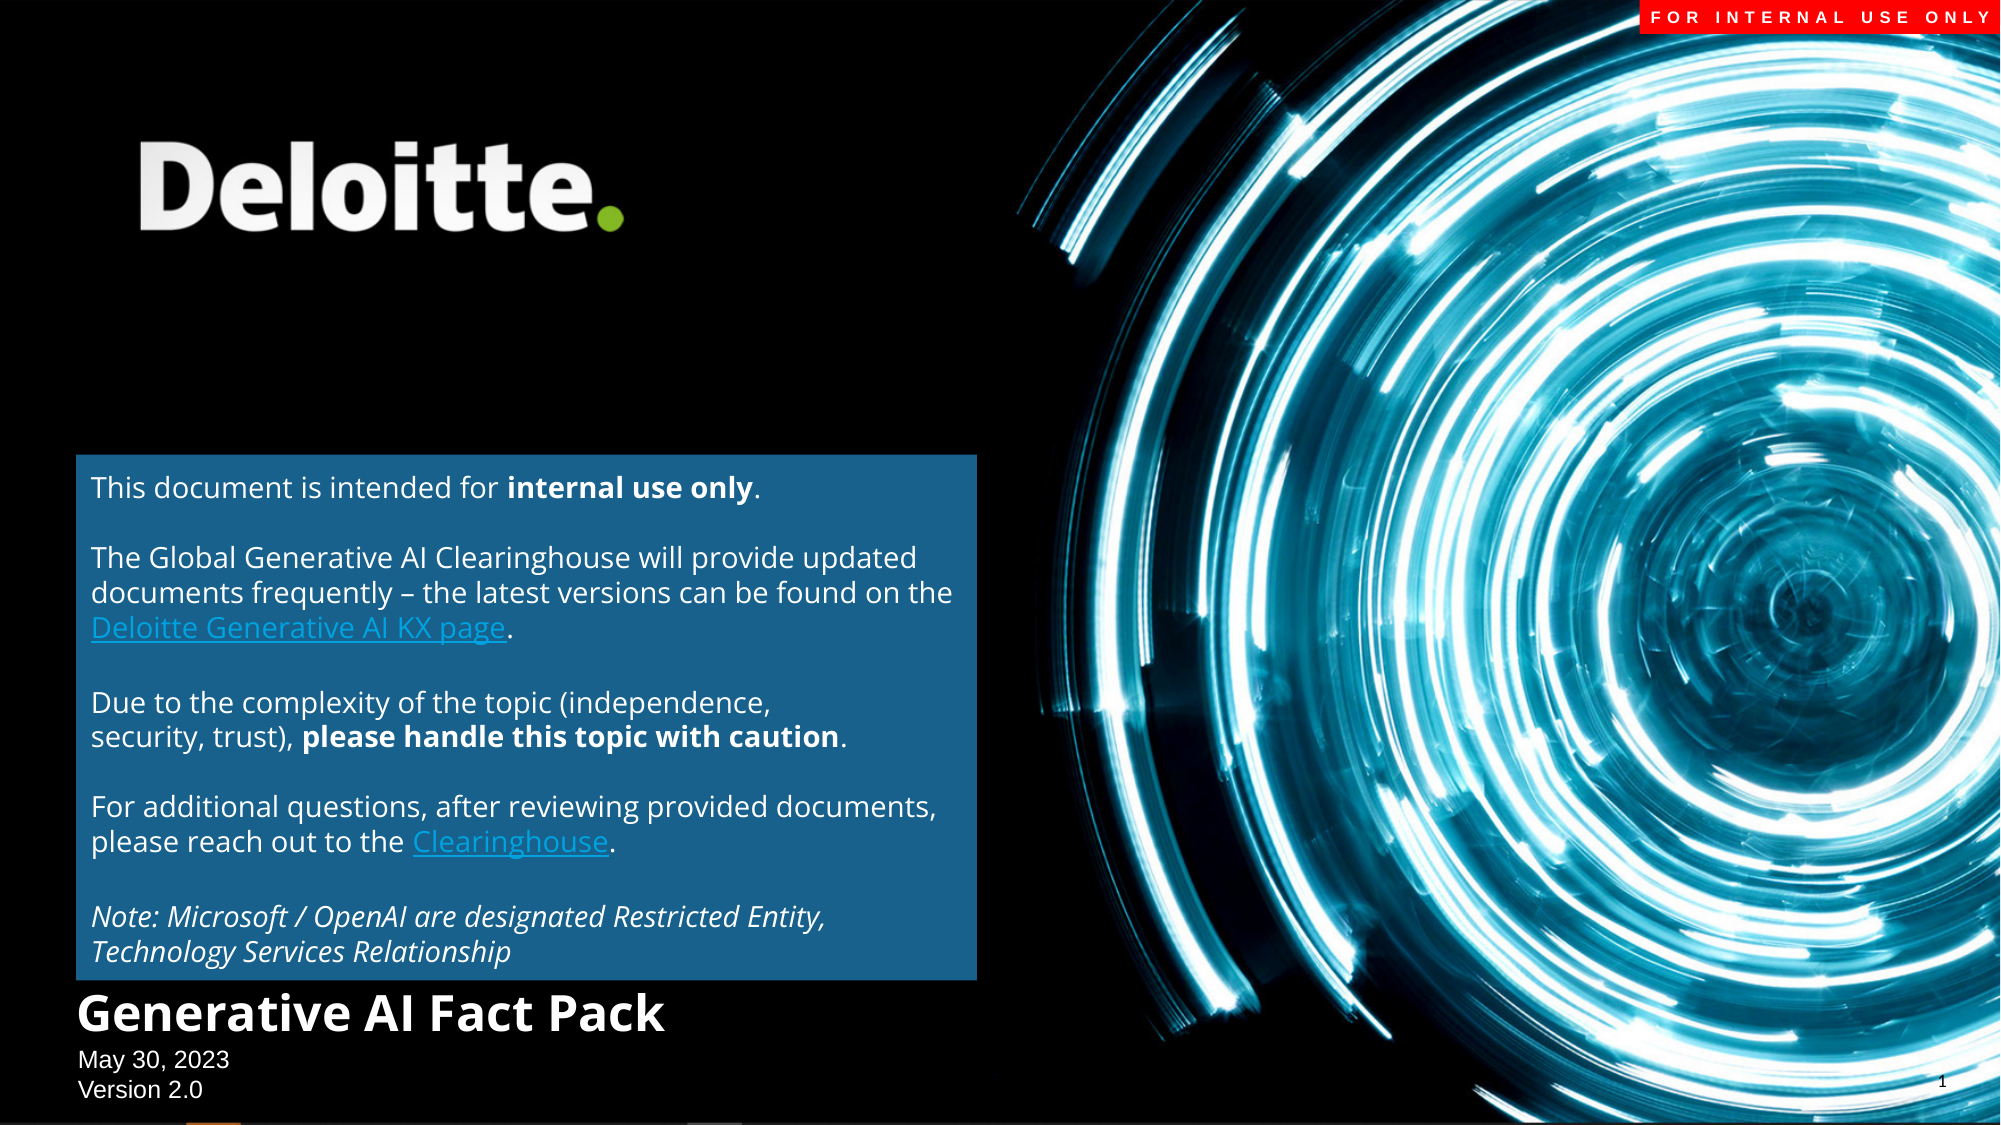

This document is intended for internal use only.

The Global Generative AI Clearinghouse will provide updated documents frequently – the latest versions can be found on the Deloitte Generative AI KX page.

Due to the complexity of the topic (independence, security, trust), please handle this topic with caution.

For additional questions, after reviewing provided documents, please reach out to the Clearinghouse.

Note: Microsoft / OpenAI are designated Restricted Entity, Technology Services Relationship

Generative AI Fact Pack
May 30, 2023
Version 2.0